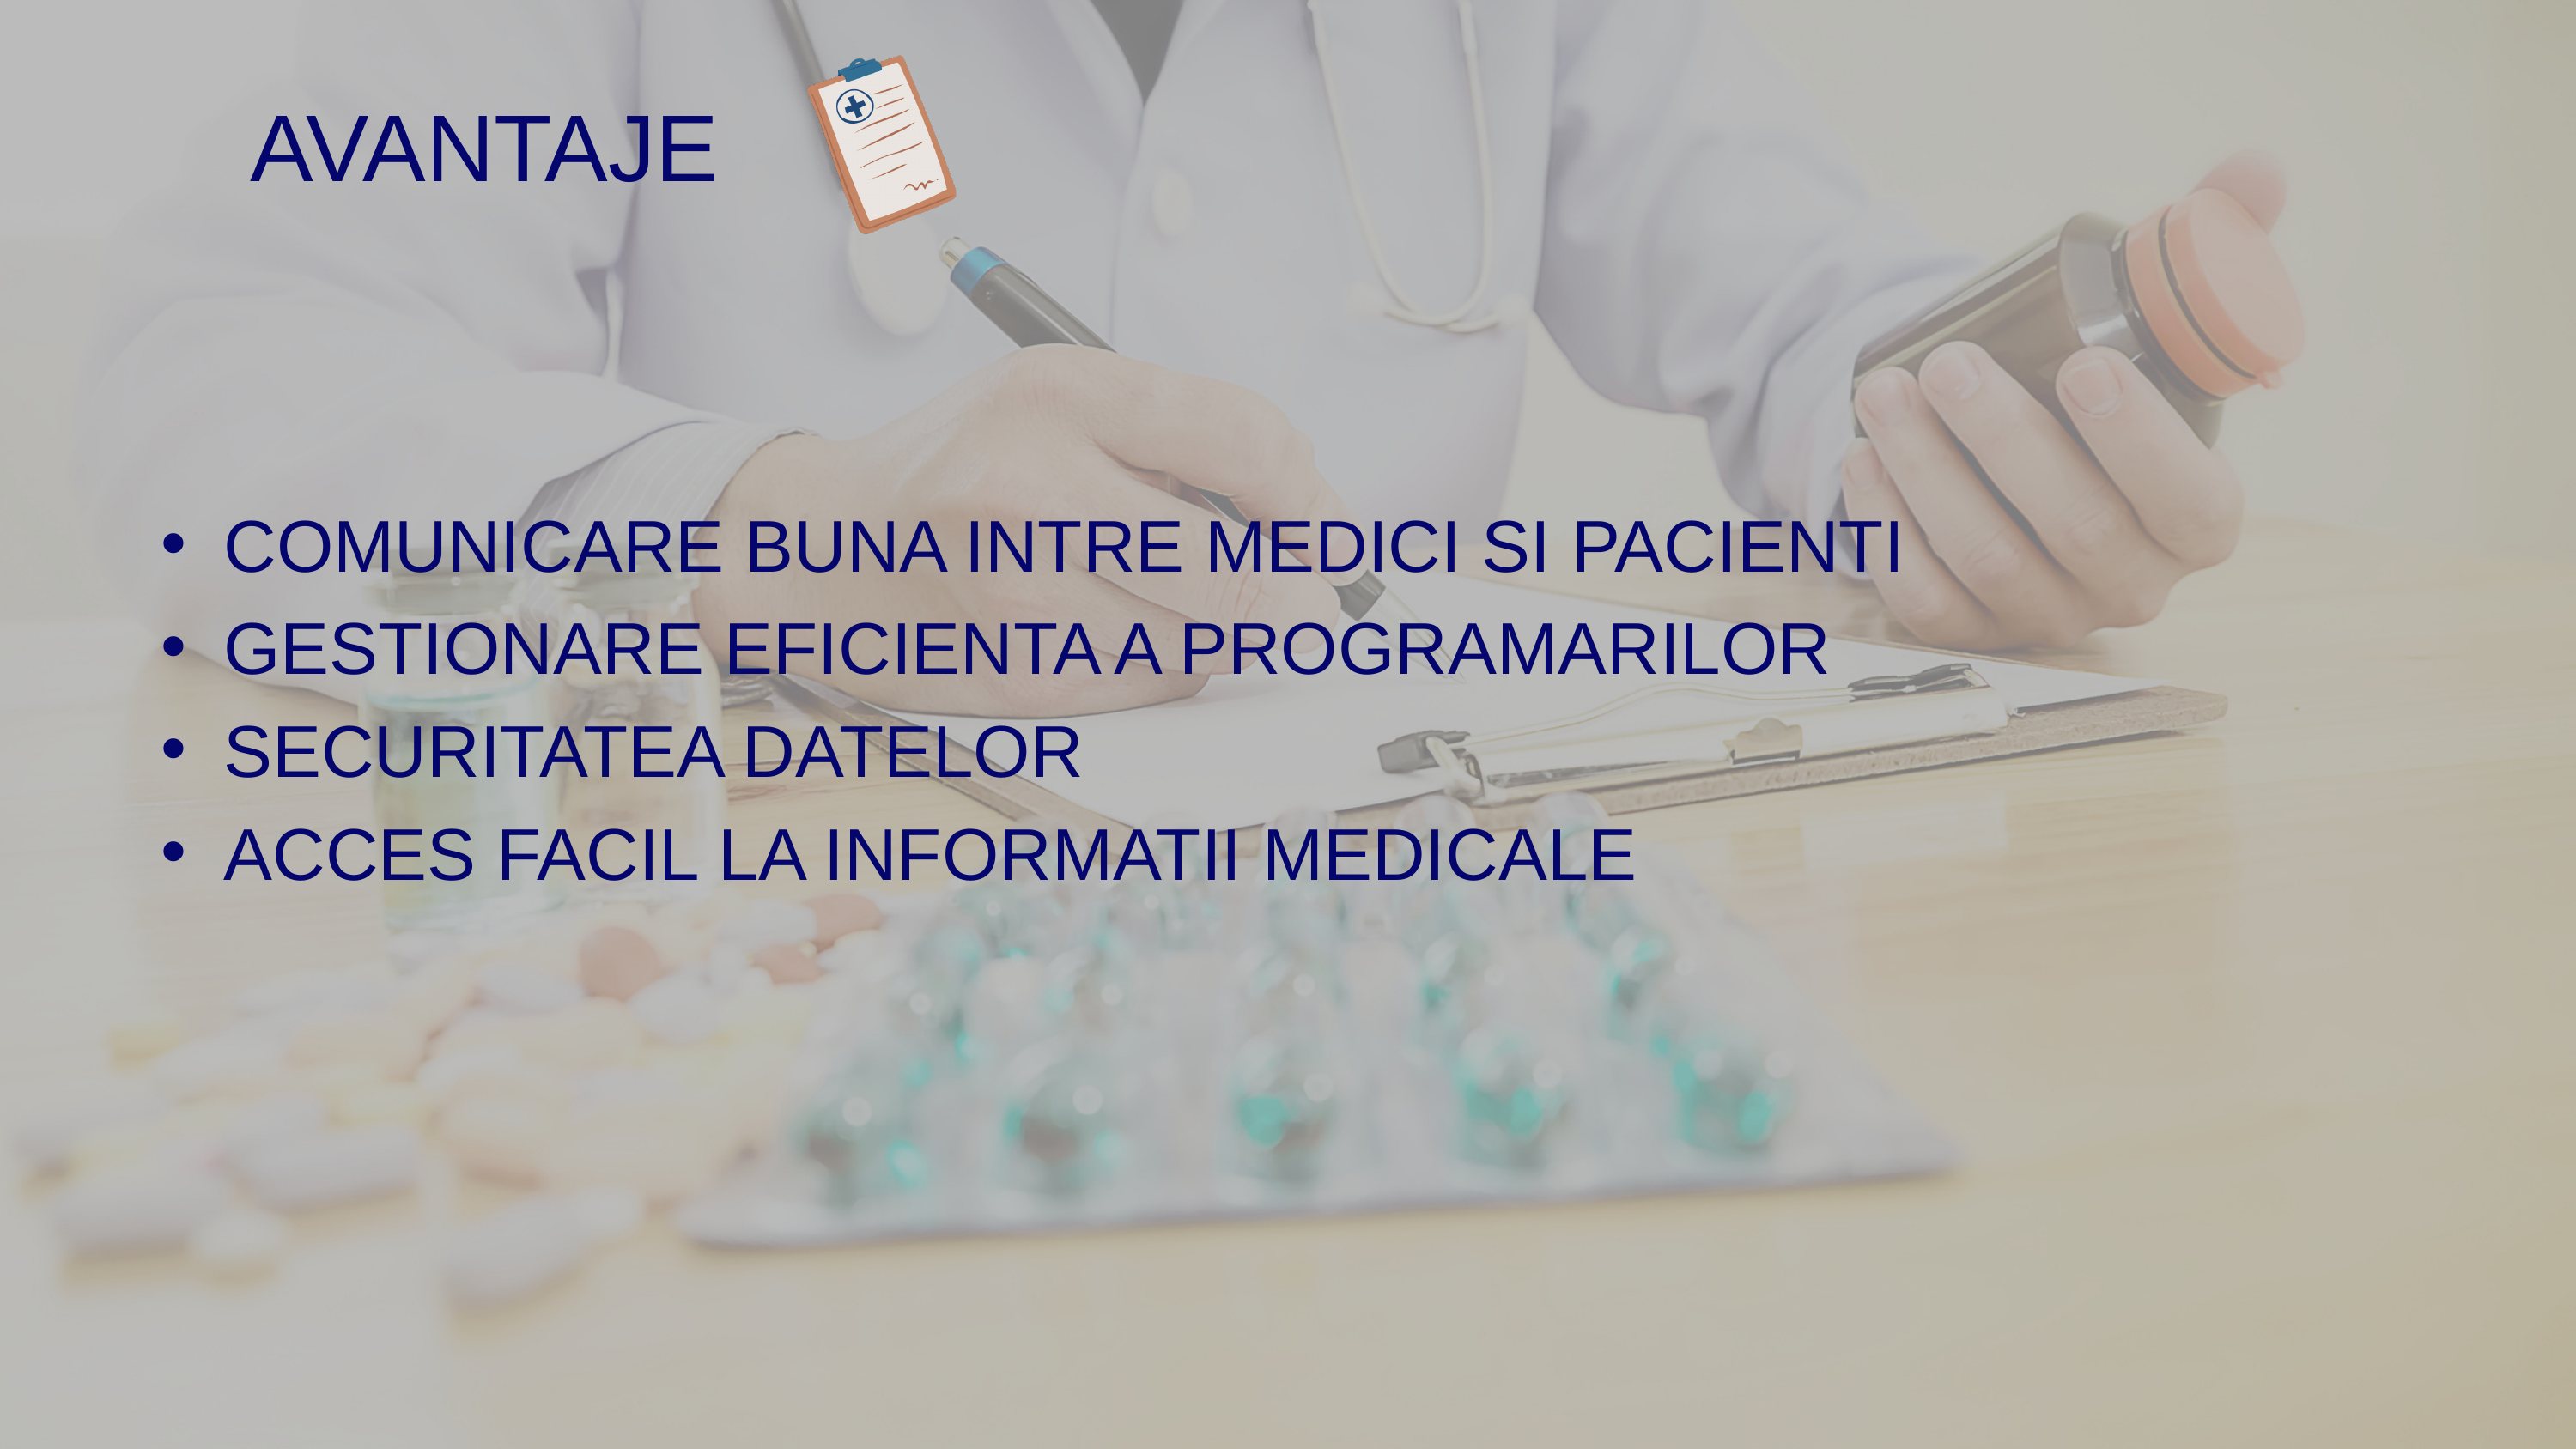

AVANTAJE
COMUNICARE BUNA INTRE MEDICI SI PACIENTI
GESTIONARE EFICIENTA A PROGRAMARILOR
SECURITATEA DATELOR
ACCES FACIL LA INFORMATII MEDICALE